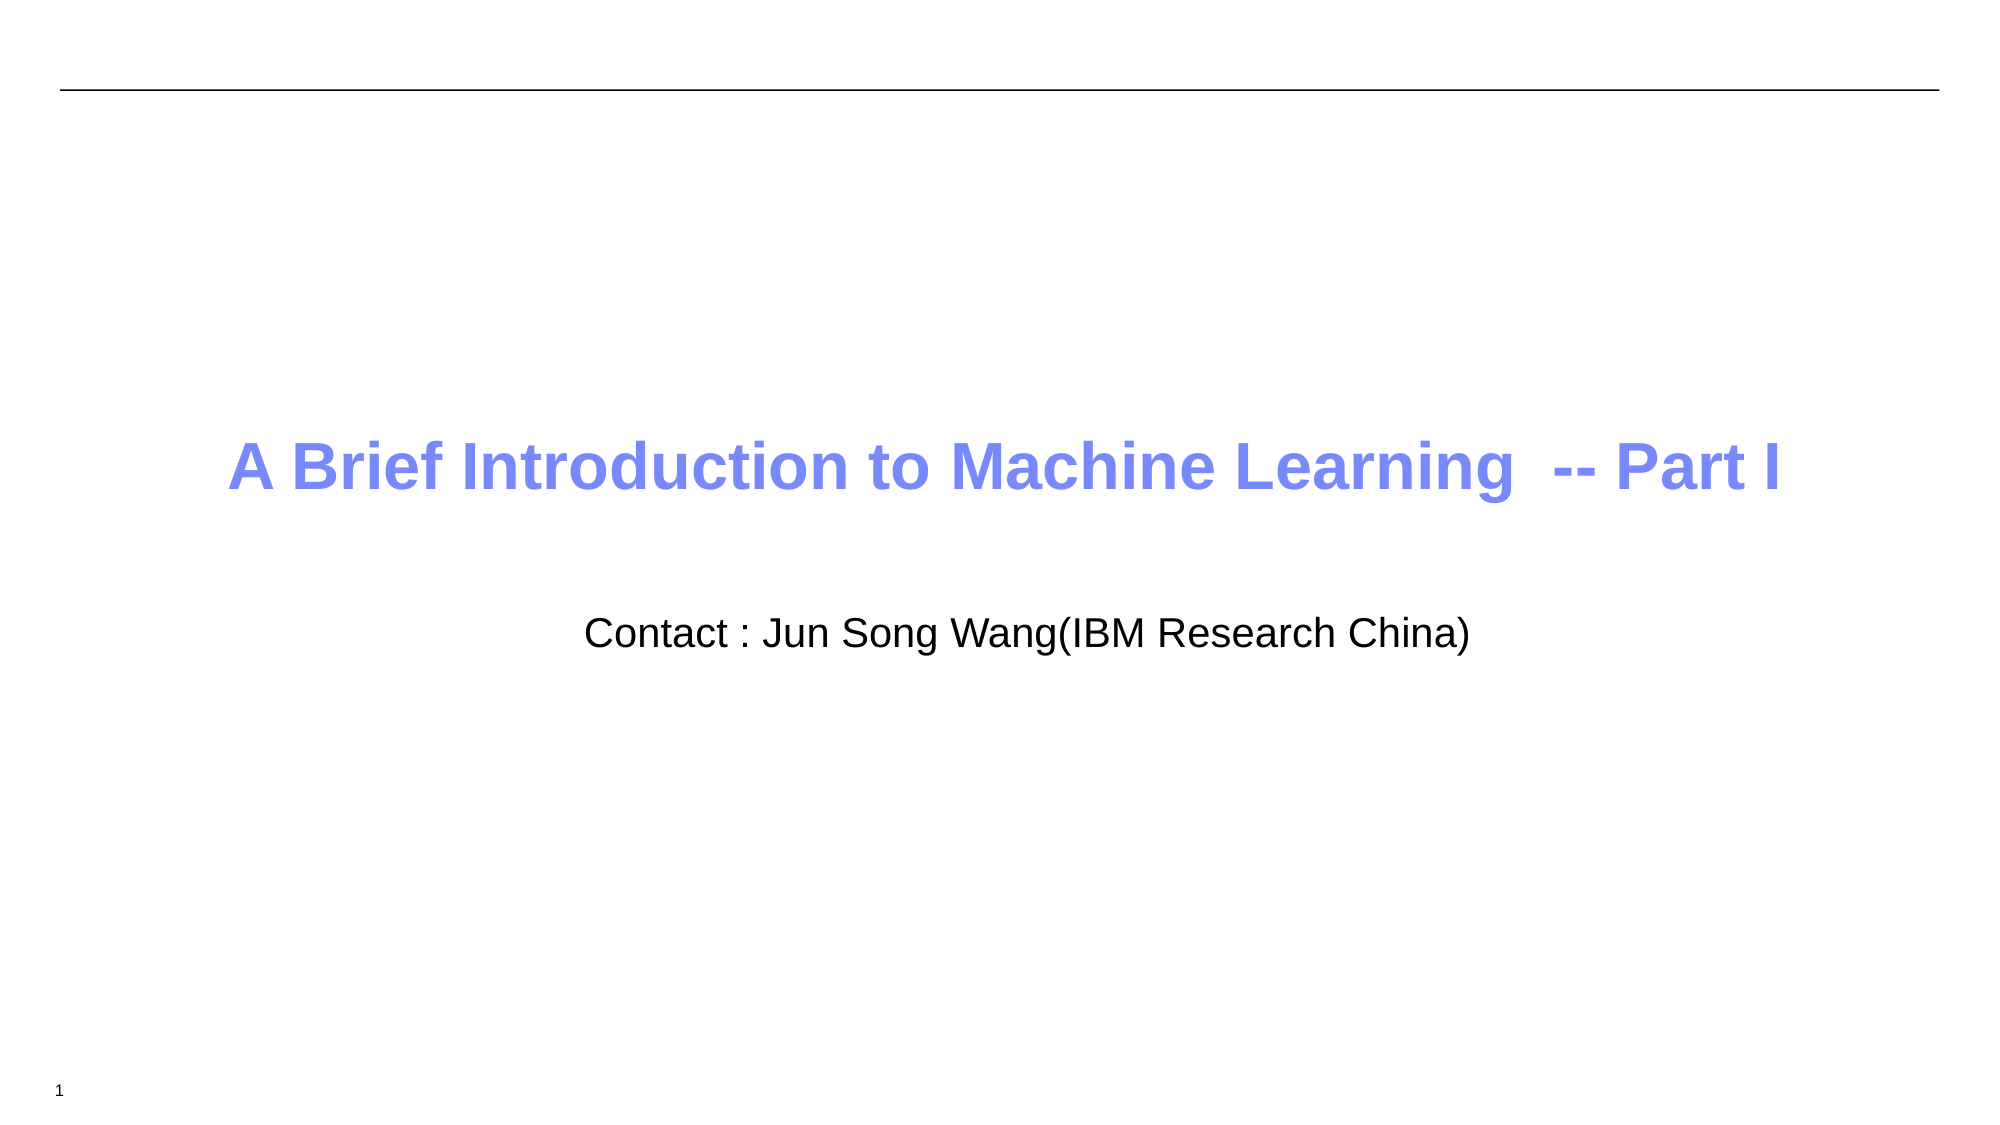

A Brief Introduction to Machine Learning  -- Part I
Contact : Jun Song Wang(IBM Research China)

1